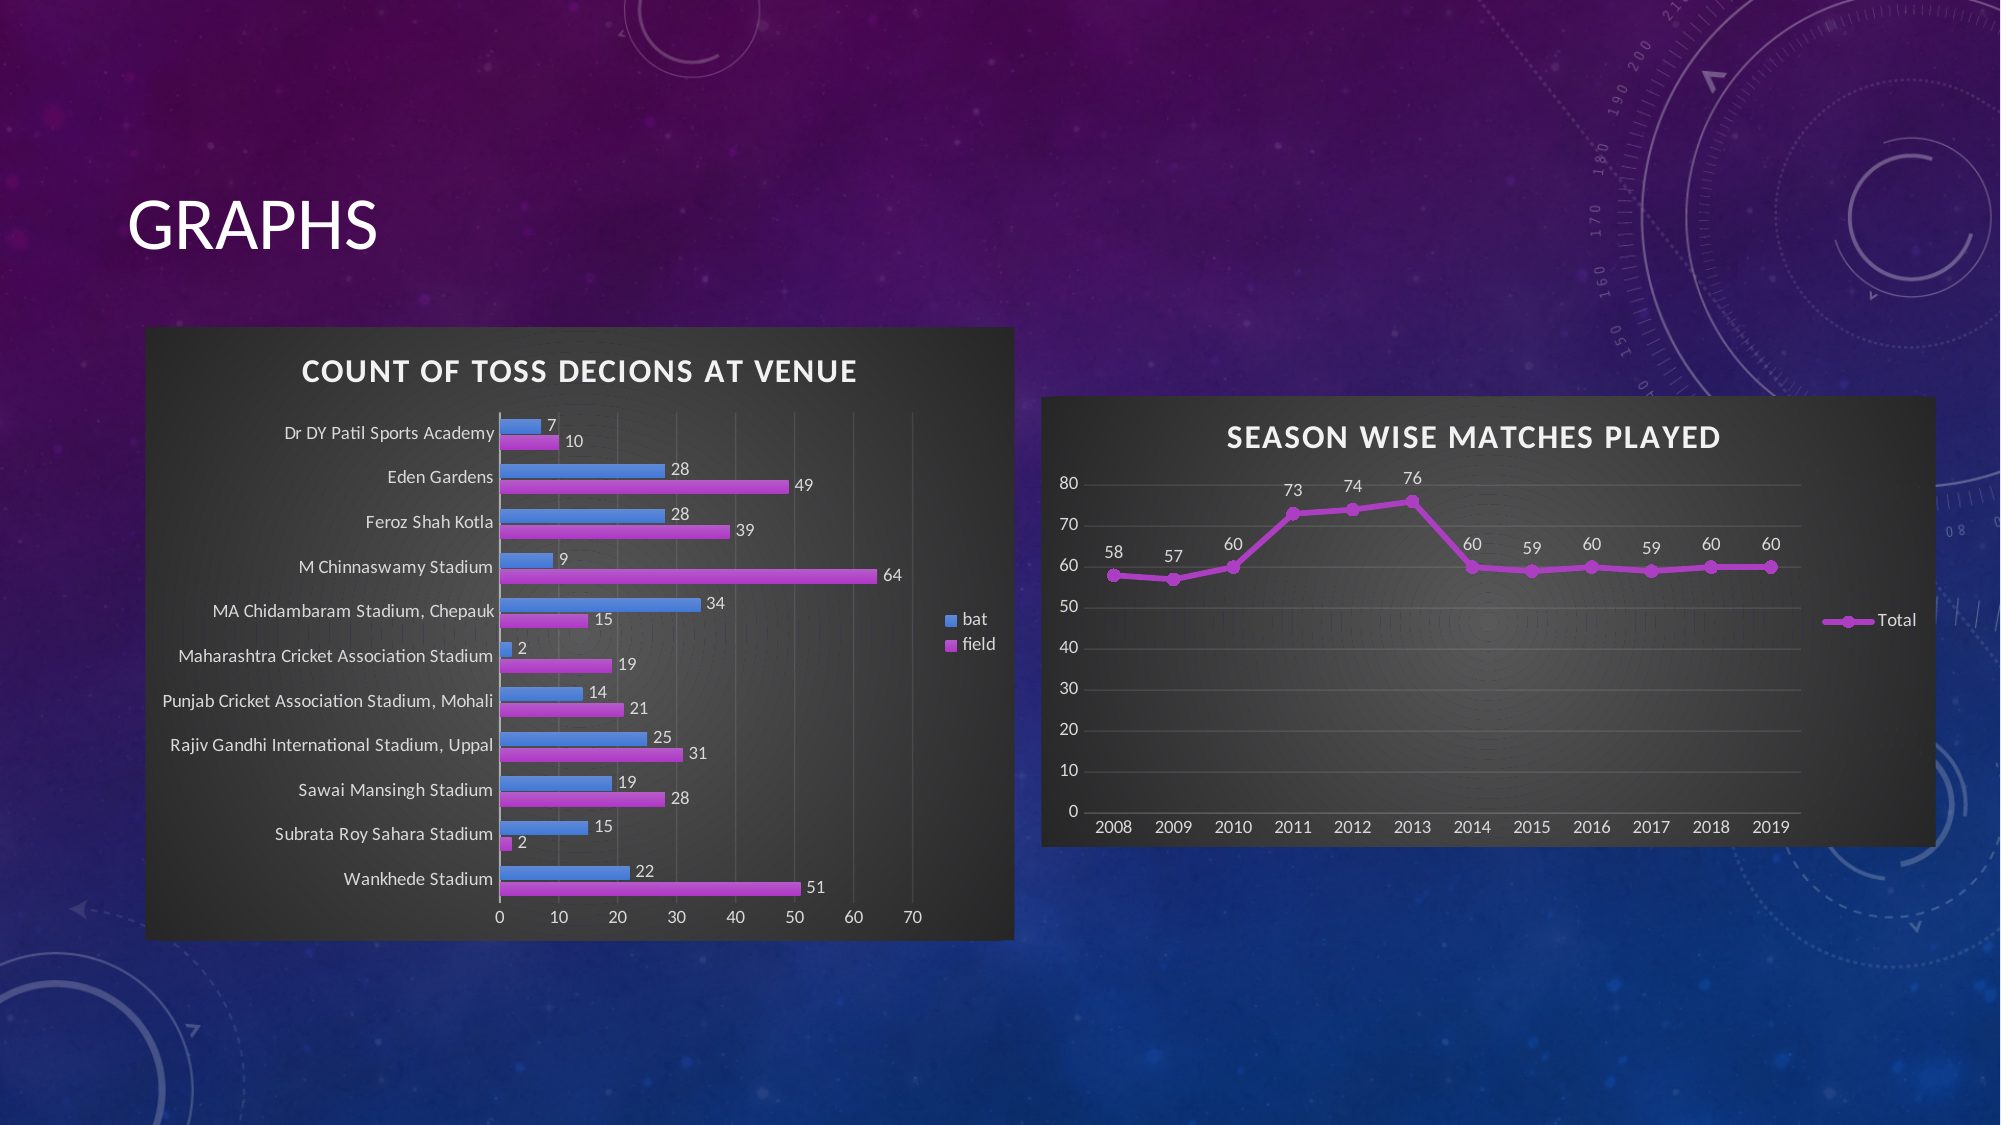

# GRAPHS

### Chart: COUNT OF TOSS DECIONS AT VENUE

| Category | field | bat |
|---|---|---|
| Wankhede Stadium | 51.0 | 22.0 |
| Subrata Roy Sahara Stadium | 2.0 | 15.0 |
| Sawai Mansingh Stadium | 28.0 | 19.0 |
| Rajiv Gandhi International Stadium, Uppal | 31.0 | 25.0 |
| Punjab Cricket Association Stadium, Mohali | 21.0 | 14.0 |
| Maharashtra Cricket Association Stadium | 19.0 | 2.0 |
| MA Chidambaram Stadium, Chepauk | 15.0 | 34.0 |
| M Chinnaswamy Stadium | 64.0 | 9.0 |
| Feroz Shah Kotla | 39.0 | 28.0 |
| Eden Gardens | 49.0 | 28.0 |
| Dr DY Patil Sports Academy | 10.0 | 7.0 |

### Chart: SEASON WISE MATCHES PLAYED

| Category | Total |
|---|---|
| 2008 | 58.0 |
| 2009 | 57.0 |
| 2010 | 60.0 |
| 2011 | 73.0 |
| 2012 | 74.0 |
| 2013 | 76.0 |
| 2014 | 60.0 |
| 2015 | 59.0 |
| 2016 | 60.0 |
| 2017 | 59.0 |
| 2018 | 60.0 |
| 2019 | 60.0 |